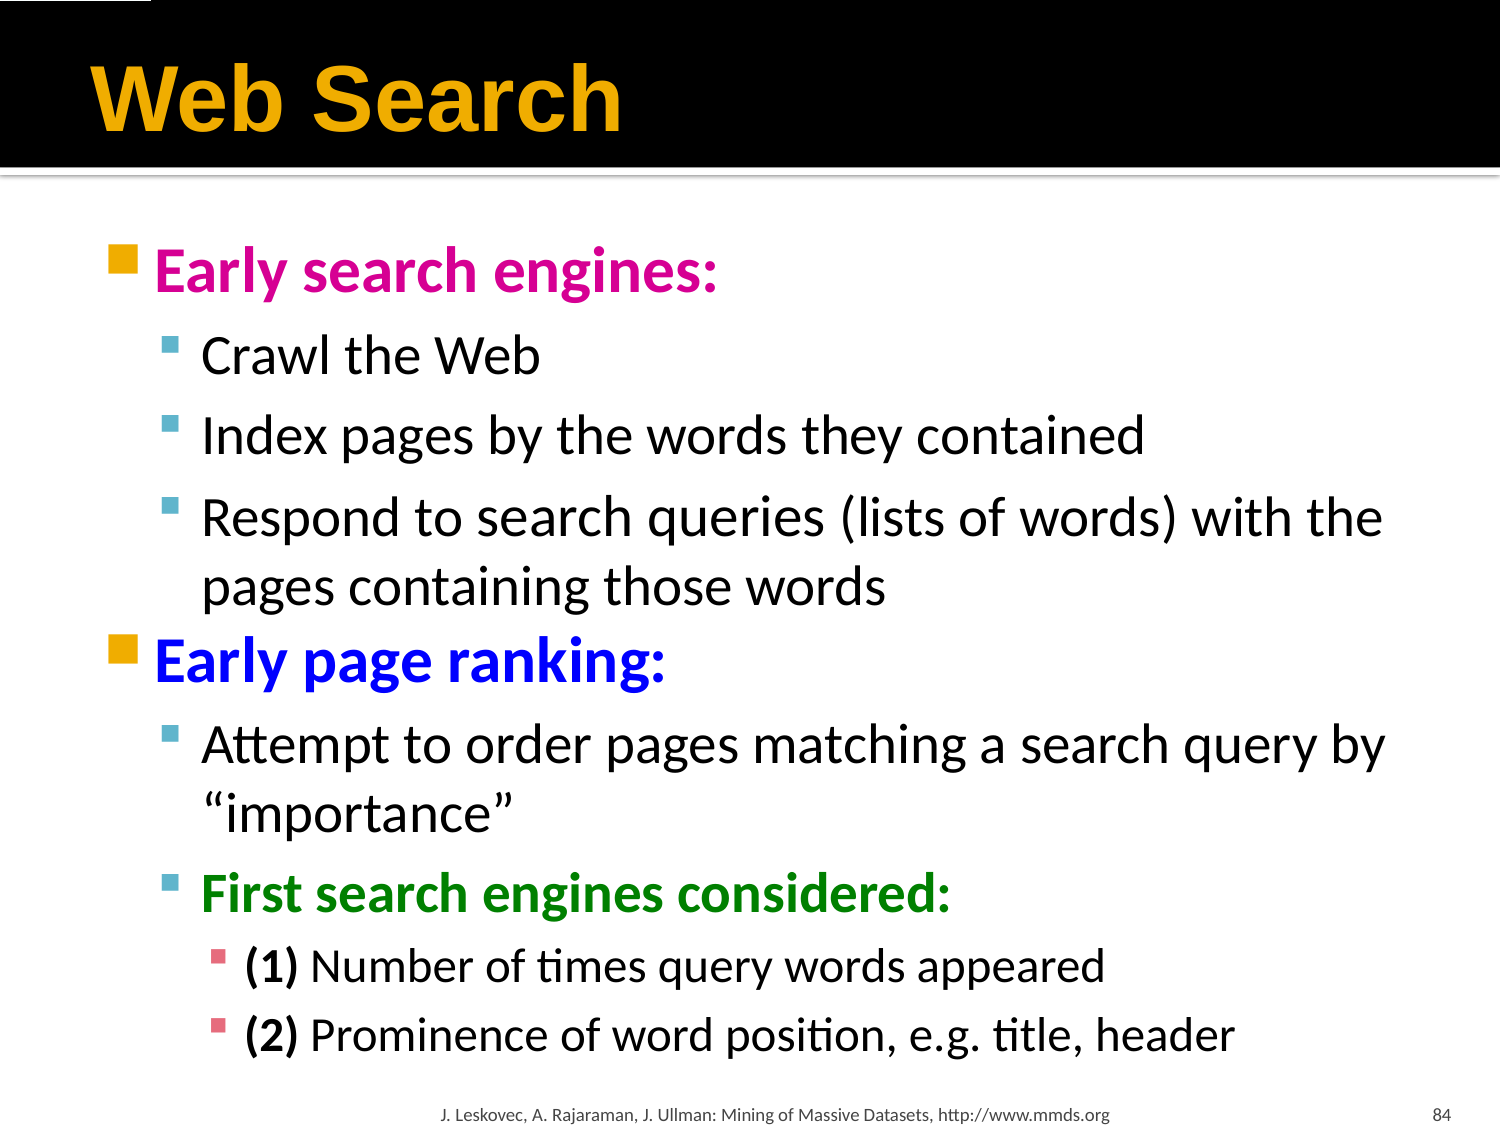

# Web Search
Early search engines:
Crawl the Web
Index pages by the words they contained
Respond to search queries (lists of words) with the pages containing those words
Early page ranking:
Attempt to order pages matching a search query by “importance”
First search engines considered:
(1) Number of times query words appeared
(2) Prominence of word position, e.g. title, header
J. Leskovec, A. Rajaraman, J. Ullman: Mining of Massive Datasets, http://www.mmds.org
84